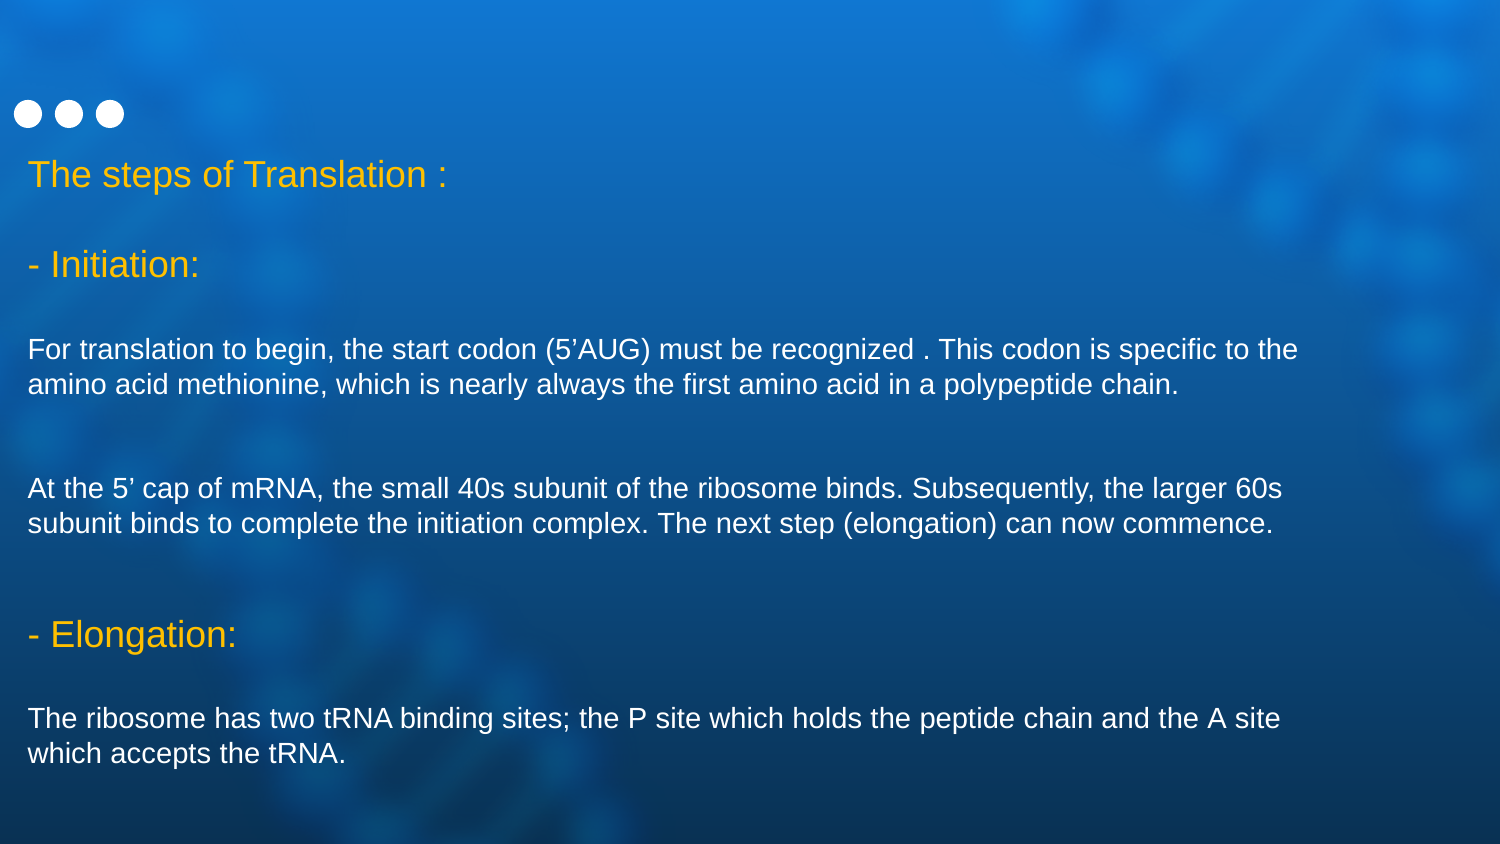

# The steps of Translation : - Initiation: For translation to begin, the start codon (5’AUG) must be recognized . This codon is specific to the amino acid methionine, which is nearly always the first amino acid in a polypeptide chain. At the 5’ cap of mRNA, the small 40s subunit of the ribosome binds. Subsequently, the larger 60s subunit binds to complete the initiation complex. The next step (elongation) can now commence. - Elongation: The ribosome has two tRNA binding sites; the P site which holds the peptide chain and the A site which accepts the tRNA.